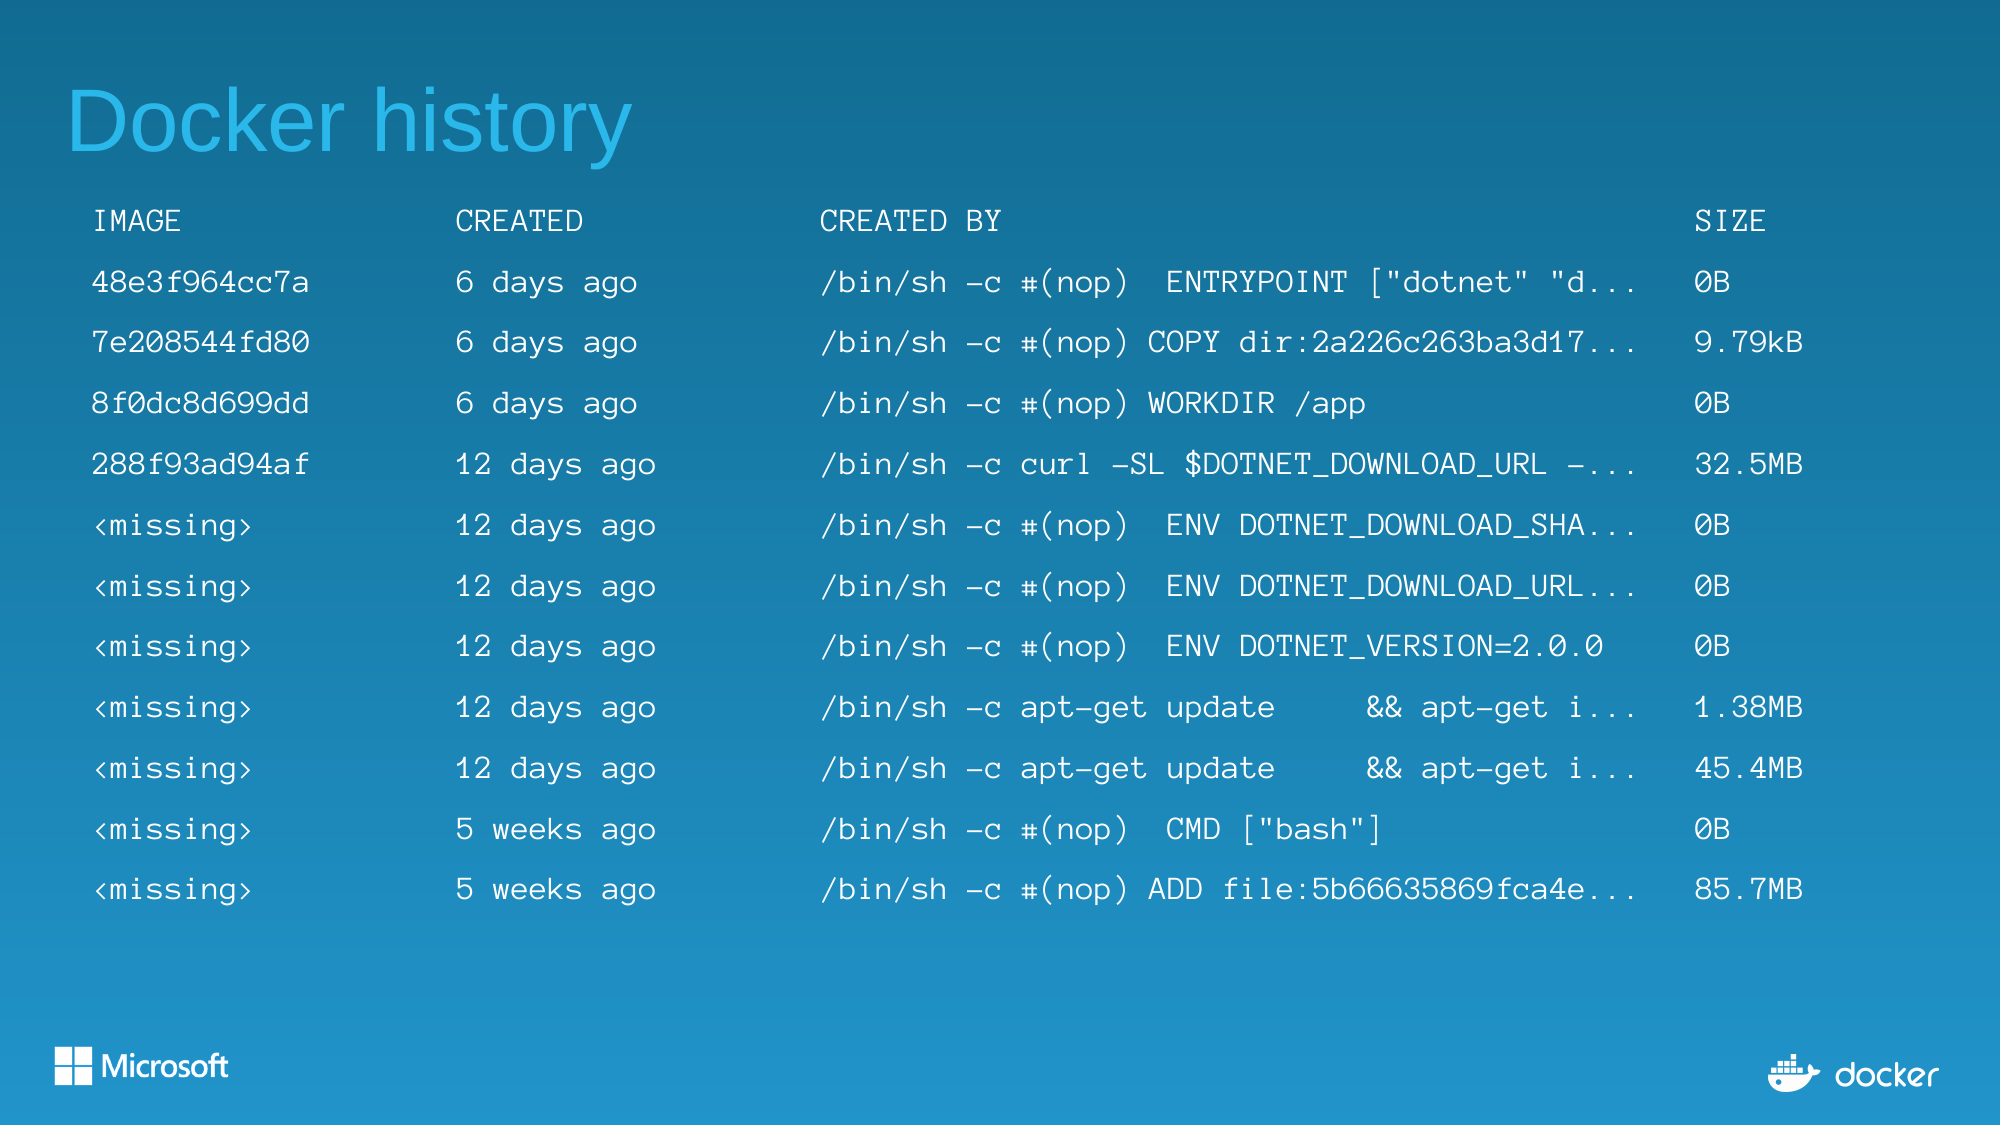

# Docker history
IMAGE               CREATED             CREATED BY                                      SIZE
48e3f964cc7a        6 days ago          /bin/sh -c #(nop)  ENTRYPOINT ["dotnet" "d...   0B
7e208544fd80        6 days ago          /bin/sh -c #(nop) COPY dir:2a226c263ba3d17...   9.79kB
8f0dc8d699dd        6 days ago          /bin/sh -c #(nop) WORKDIR /app                  0B
288f93ad94af        12 days ago         /bin/sh -c curl -SL $DOTNET_DOWNLOAD_URL -...   32.5MB
<missing>           12 days ago         /bin/sh -c #(nop)  ENV DOTNET_DOWNLOAD_SHA...   0B
<missing>           12 days ago         /bin/sh -c #(nop)  ENV DOTNET_DOWNLOAD_URL...   0B
<missing>           12 days ago         /bin/sh -c #(nop)  ENV DOTNET_VERSION=2.0.0     0B
<missing>           12 days ago         /bin/sh -c apt-get update     && apt-get i...   1.38MB
<missing>           12 days ago         /bin/sh -c apt-get update     && apt-get i...   45.4MB
<missing>           5 weeks ago         /bin/sh -c #(nop)  CMD ["bash"]                 0B
<missing>           5 weeks ago         /bin/sh -c #(nop) ADD file:5b66635869fca4e...   85.7MB